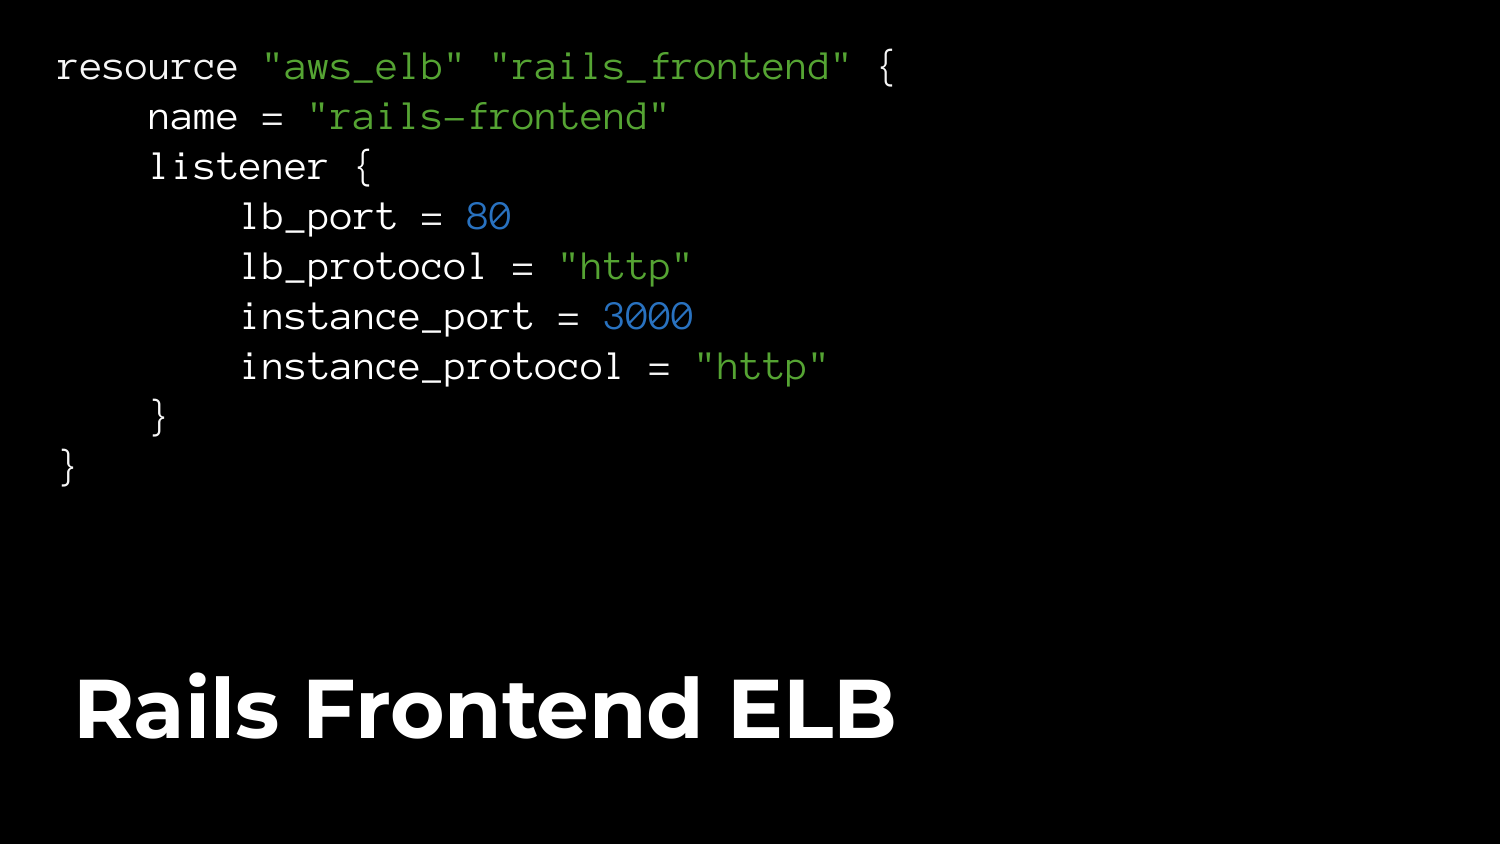

resource "aws_elb" "rails_frontend" {
    name = "rails-frontend"
    listener {
        lb_port = 80
        lb_protocol = "http"
        instance_port = 3000
        instance_protocol = "http"
    }
}

Rails Frontend ELB